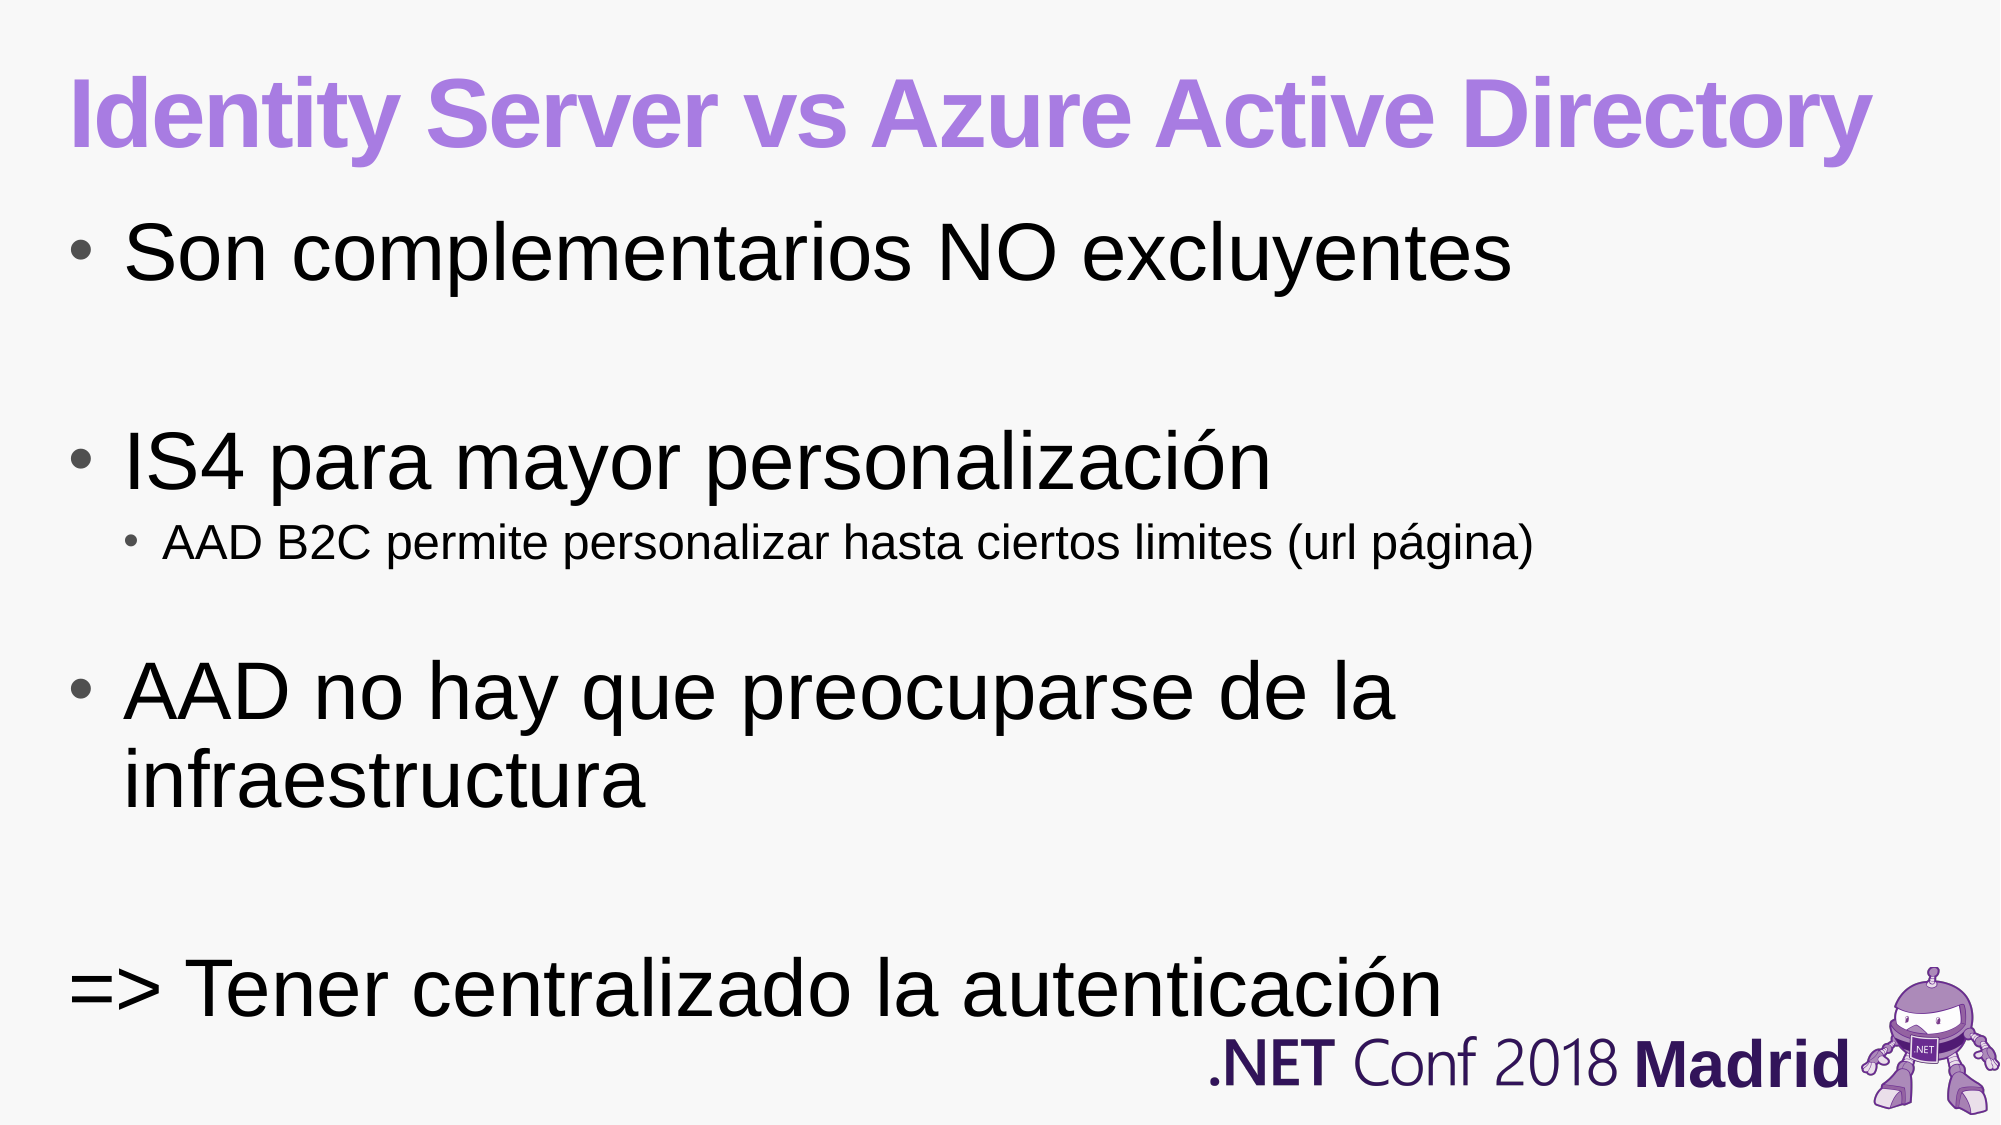

# Identity Server vs Azure Active Directory
Son complementarios NO excluyentes

IS4 para mayor personalización
AAD B2C permite personalizar hasta ciertos limites (url página)

AAD no hay que preocuparse de la infraestructura

=> Tener centralizado la autenticación